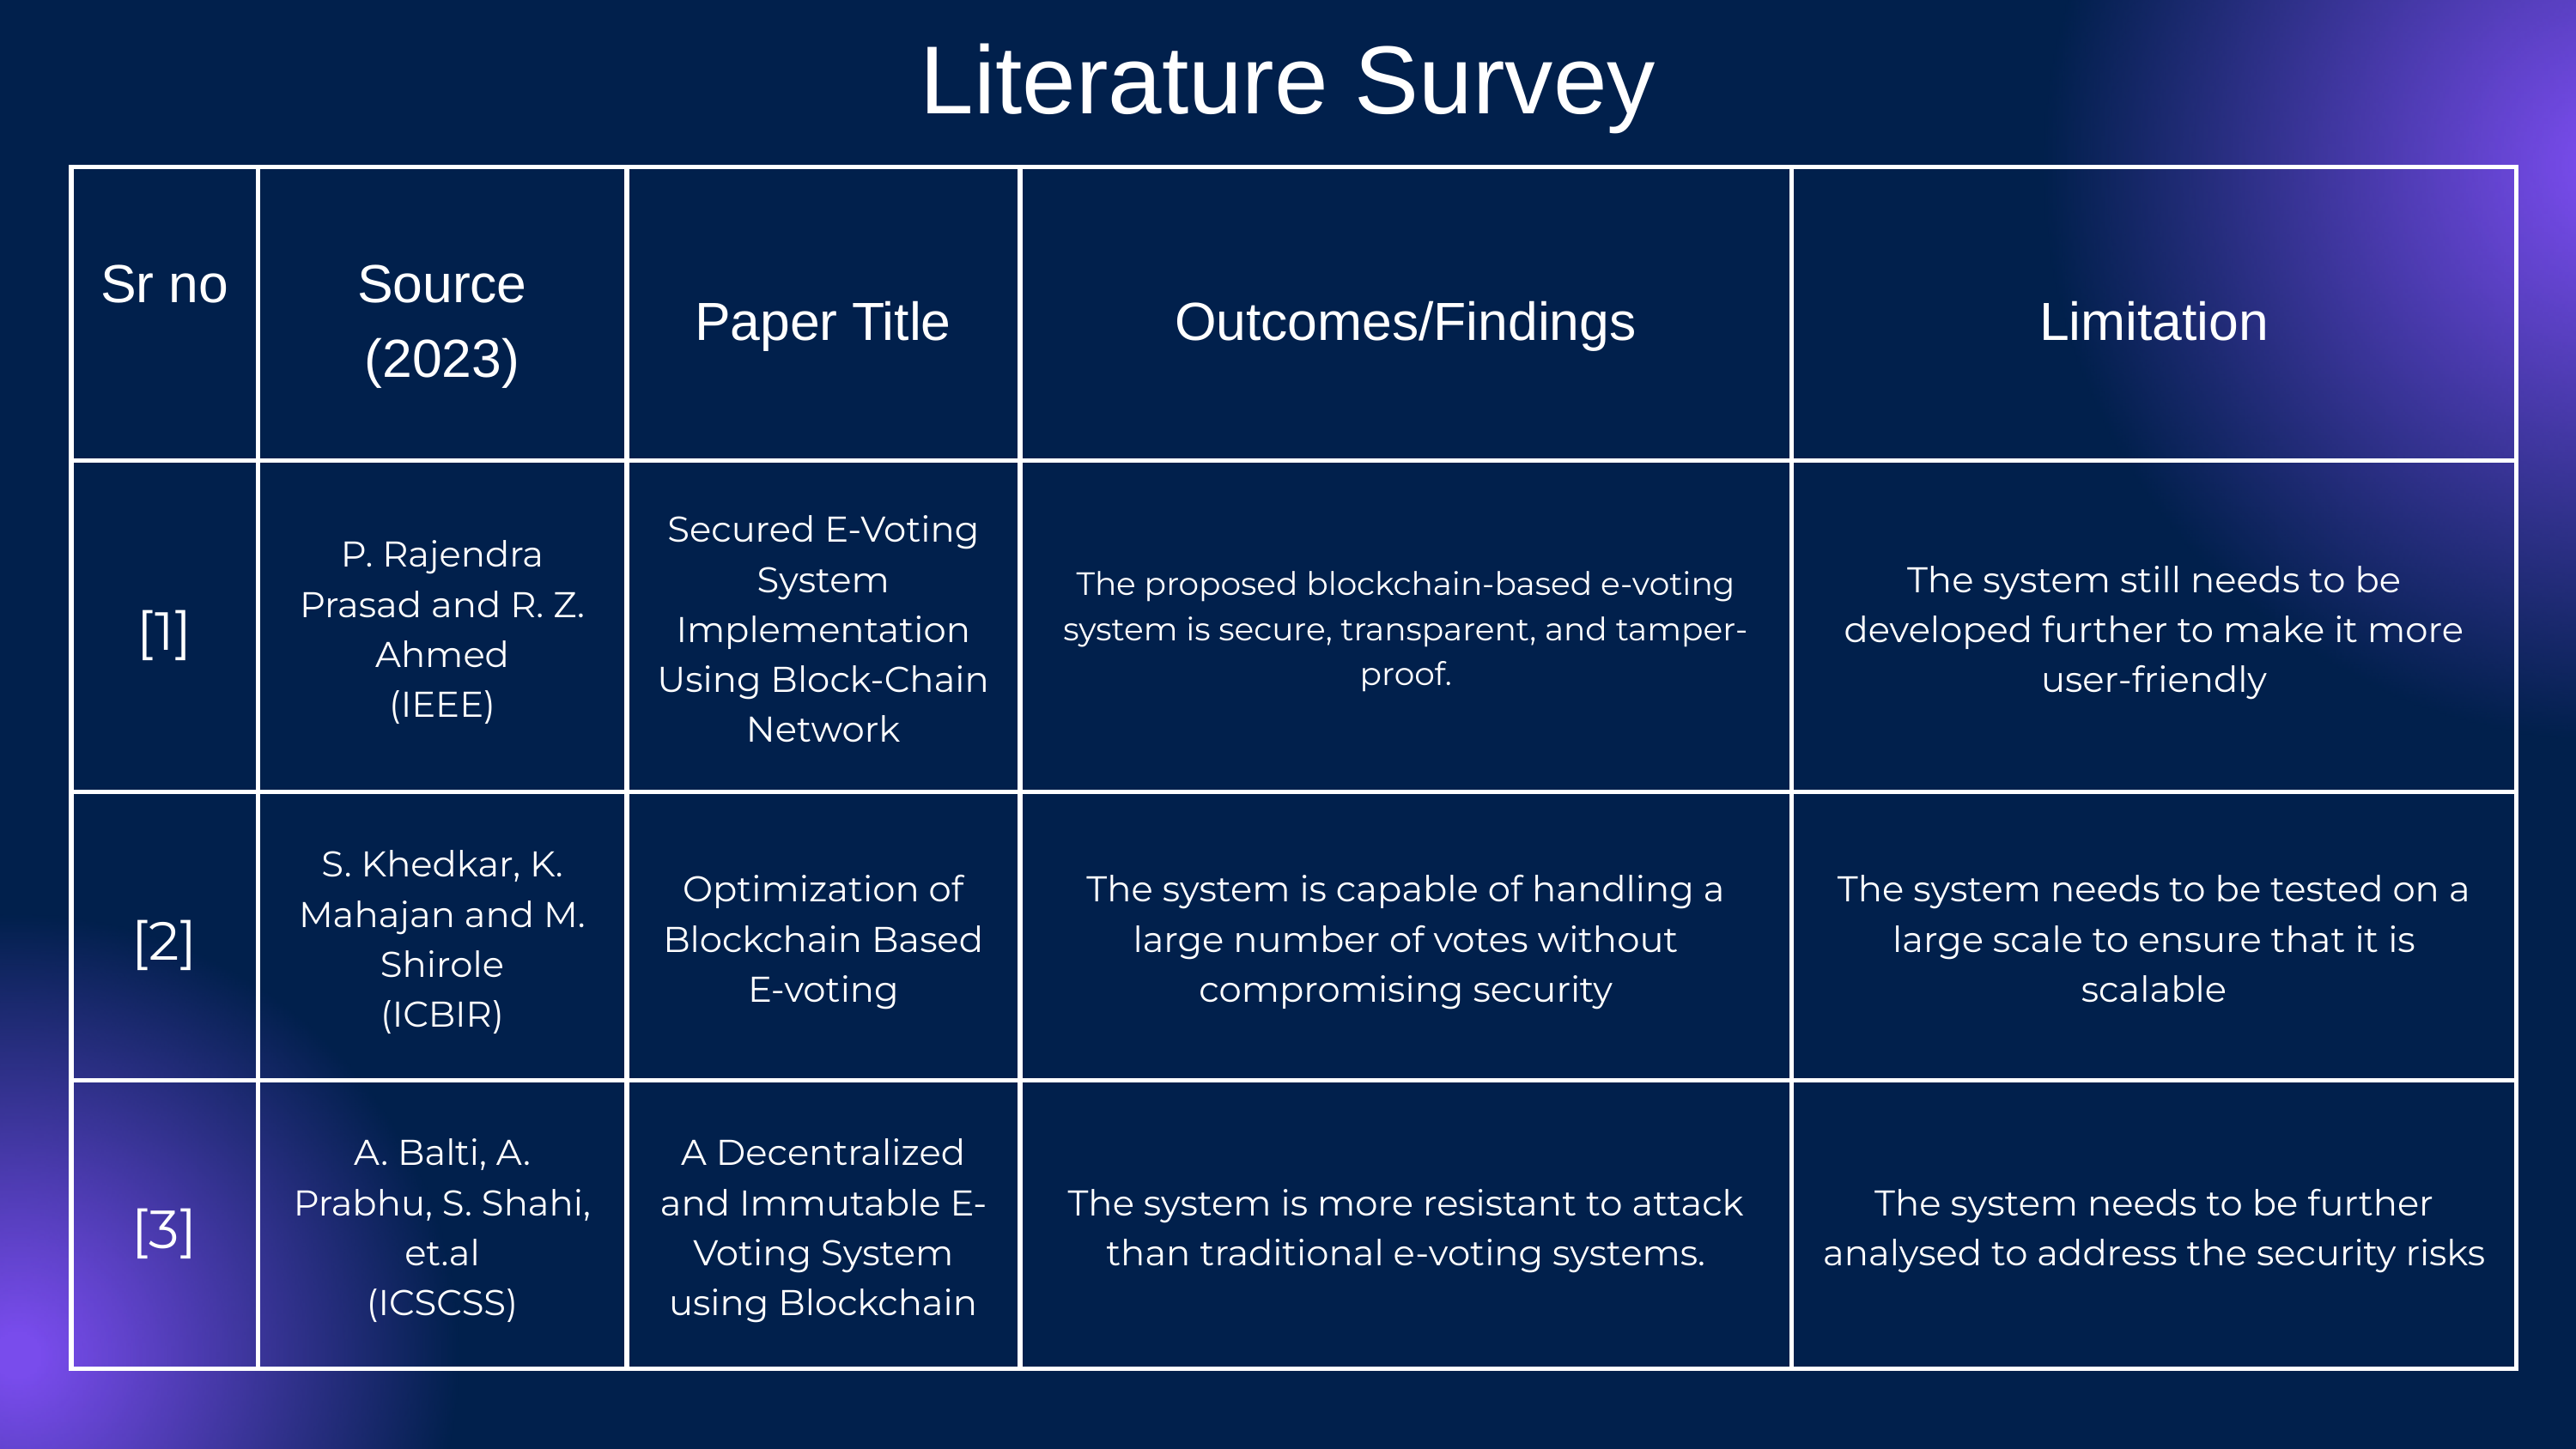

Literature Survey
| Sr no | Source (2023) | Paper Title | Outcomes/Findings | Limitation |
| --- | --- | --- | --- | --- |
| [1] | P. Rajendra Prasad and R. Z. Ahmed (IEEE) | Secured E-Voting System Implementation Using Block-Chain Network | The proposed blockchain-based e-voting system is secure, transparent, and tamper-proof. | The system still needs to be developed further to make it more user-friendly |
| [2] | S. Khedkar, K. Mahajan and M. Shirole (ICBIR) | Optimization of Blockchain Based E-voting | The system is capable of handling a large number of votes without compromising security | The system needs to be tested on a large scale to ensure that it is scalable |
| [3] | A. Balti, A. Prabhu, S. Shahi, et.al (ICSCSS) | A Decentralized and Immutable E-Voting System using Blockchain | The system is more resistant to attack than traditional e-voting systems. | The system needs to be further analysed to address the security risks |